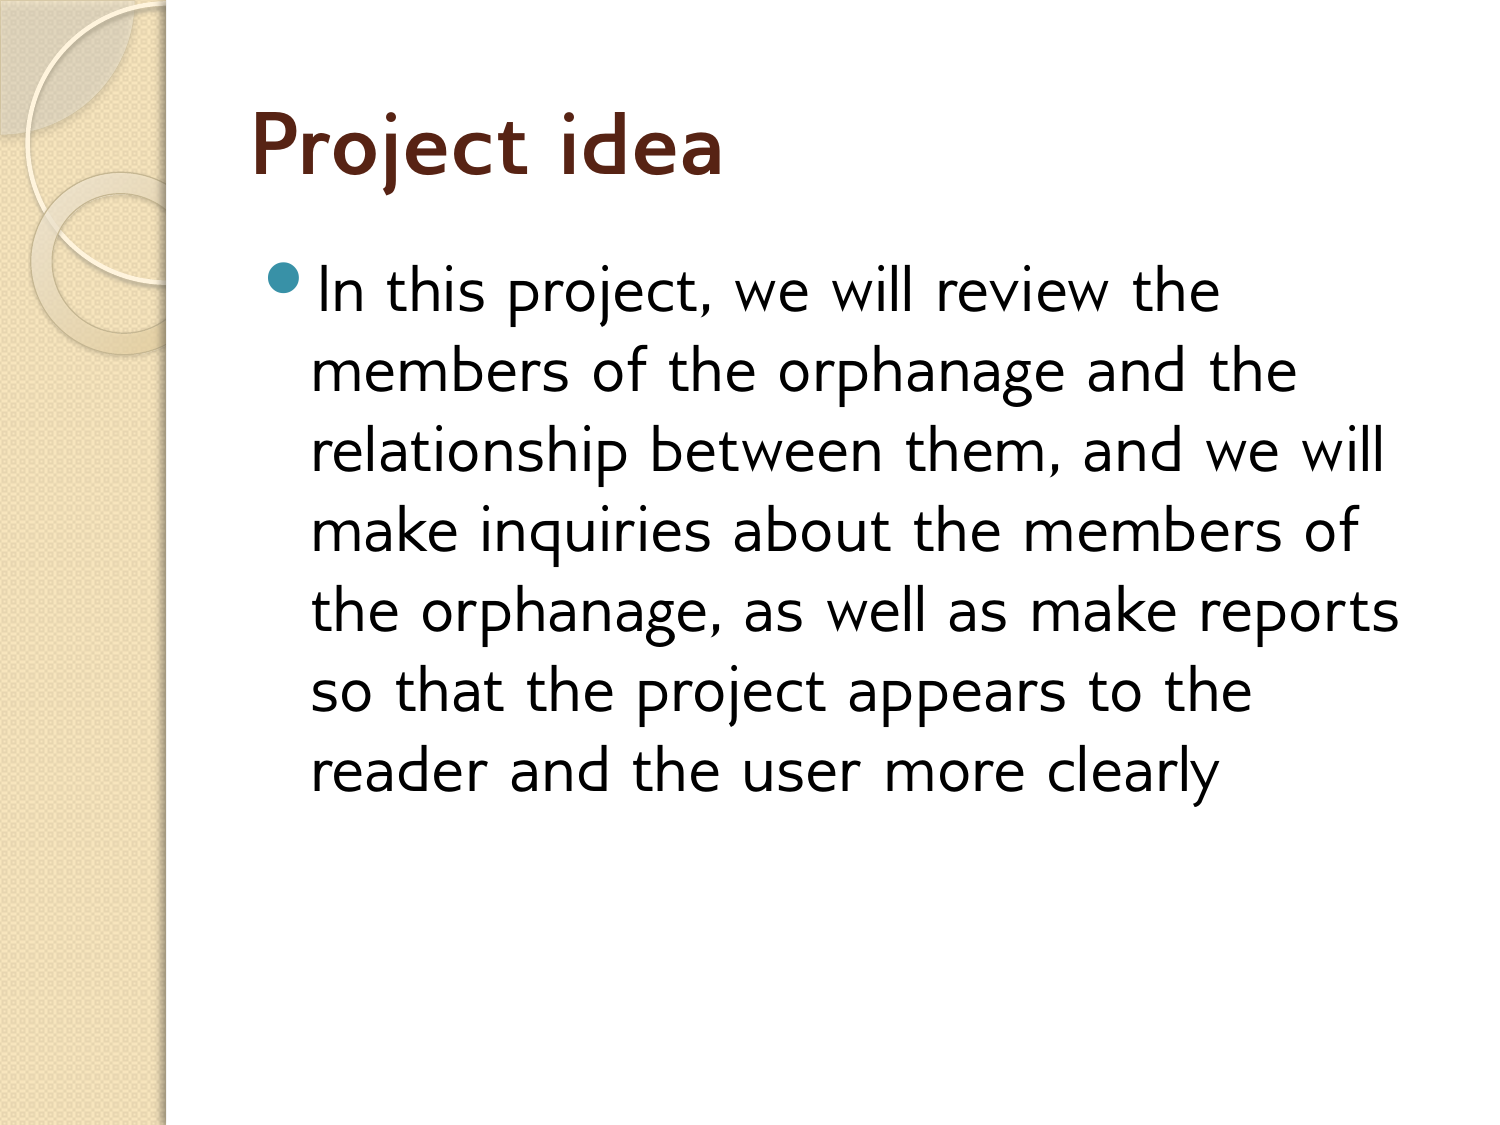

# Project idea
In this project, we will review the members of the orphanage and the relationship between them, and we will make inquiries about the members of the orphanage, as well as make reports so that the project appears to the reader and the user more clearly